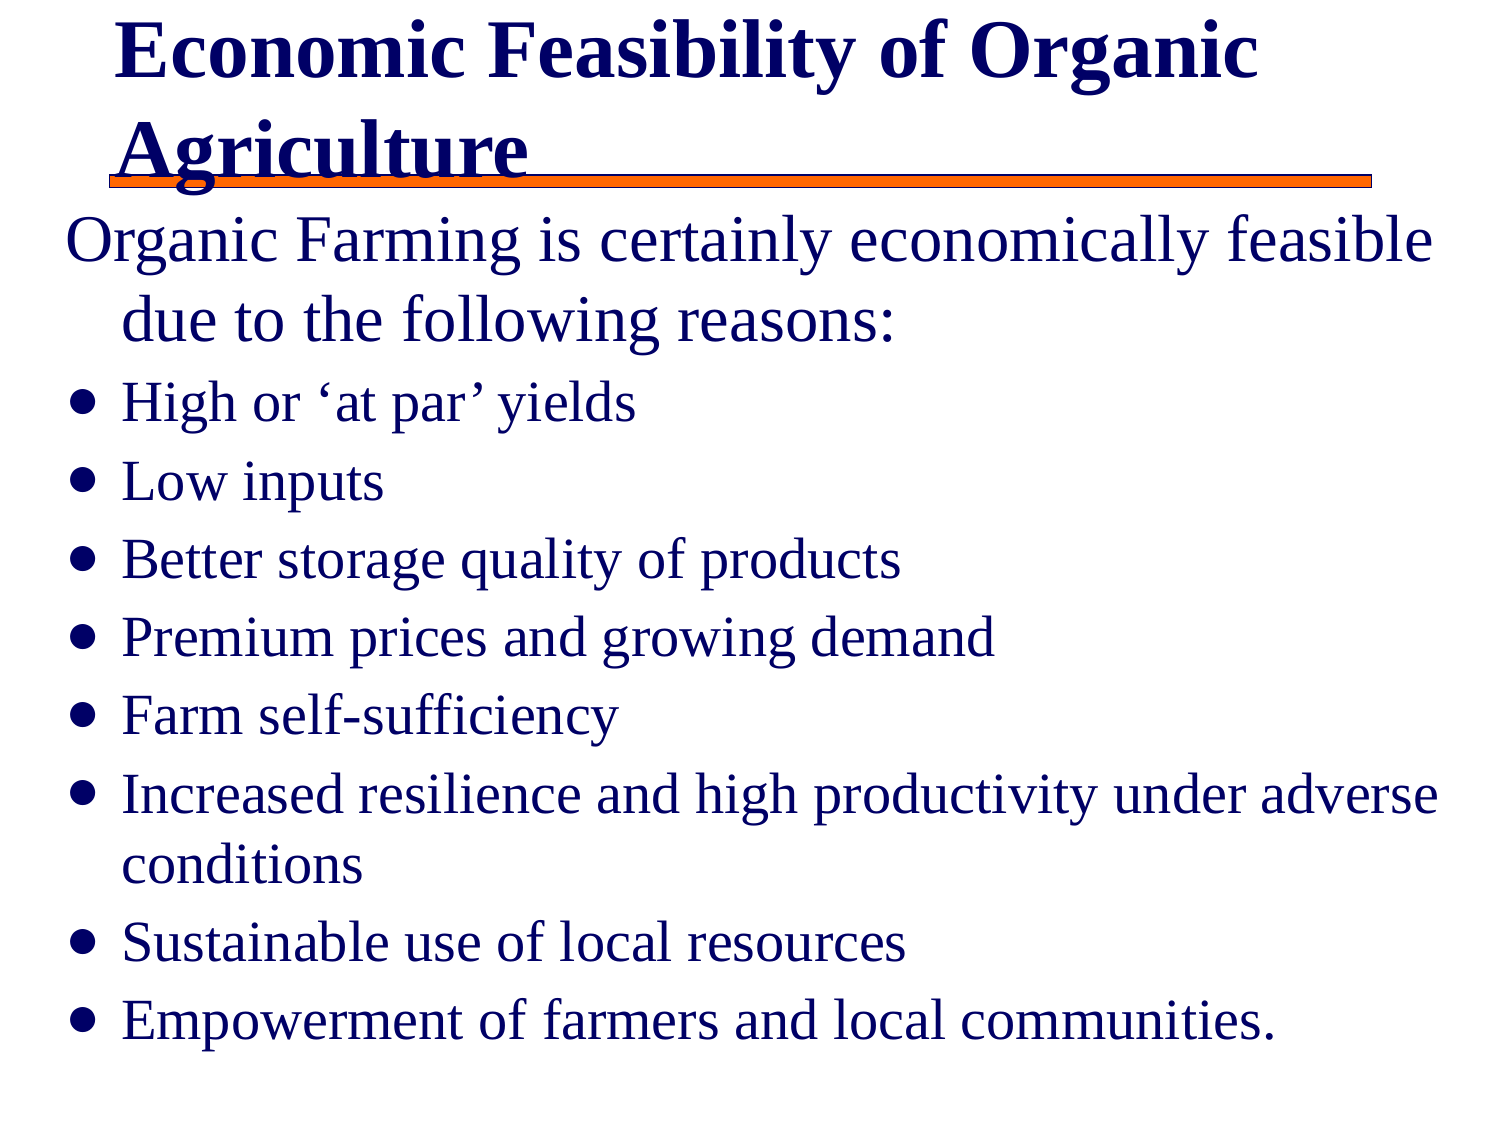

# Economic Feasibility of Organic Agriculture
Organic Farming is certainly economically feasible due to the following reasons:
High or ‘at par’ yields
Low inputs
Better storage quality of products
Premium prices and growing demand
Farm self-sufficiency
Increased resilience and high productivity under adverse conditions
Sustainable use of local resources
Empowerment of farmers and local communities.